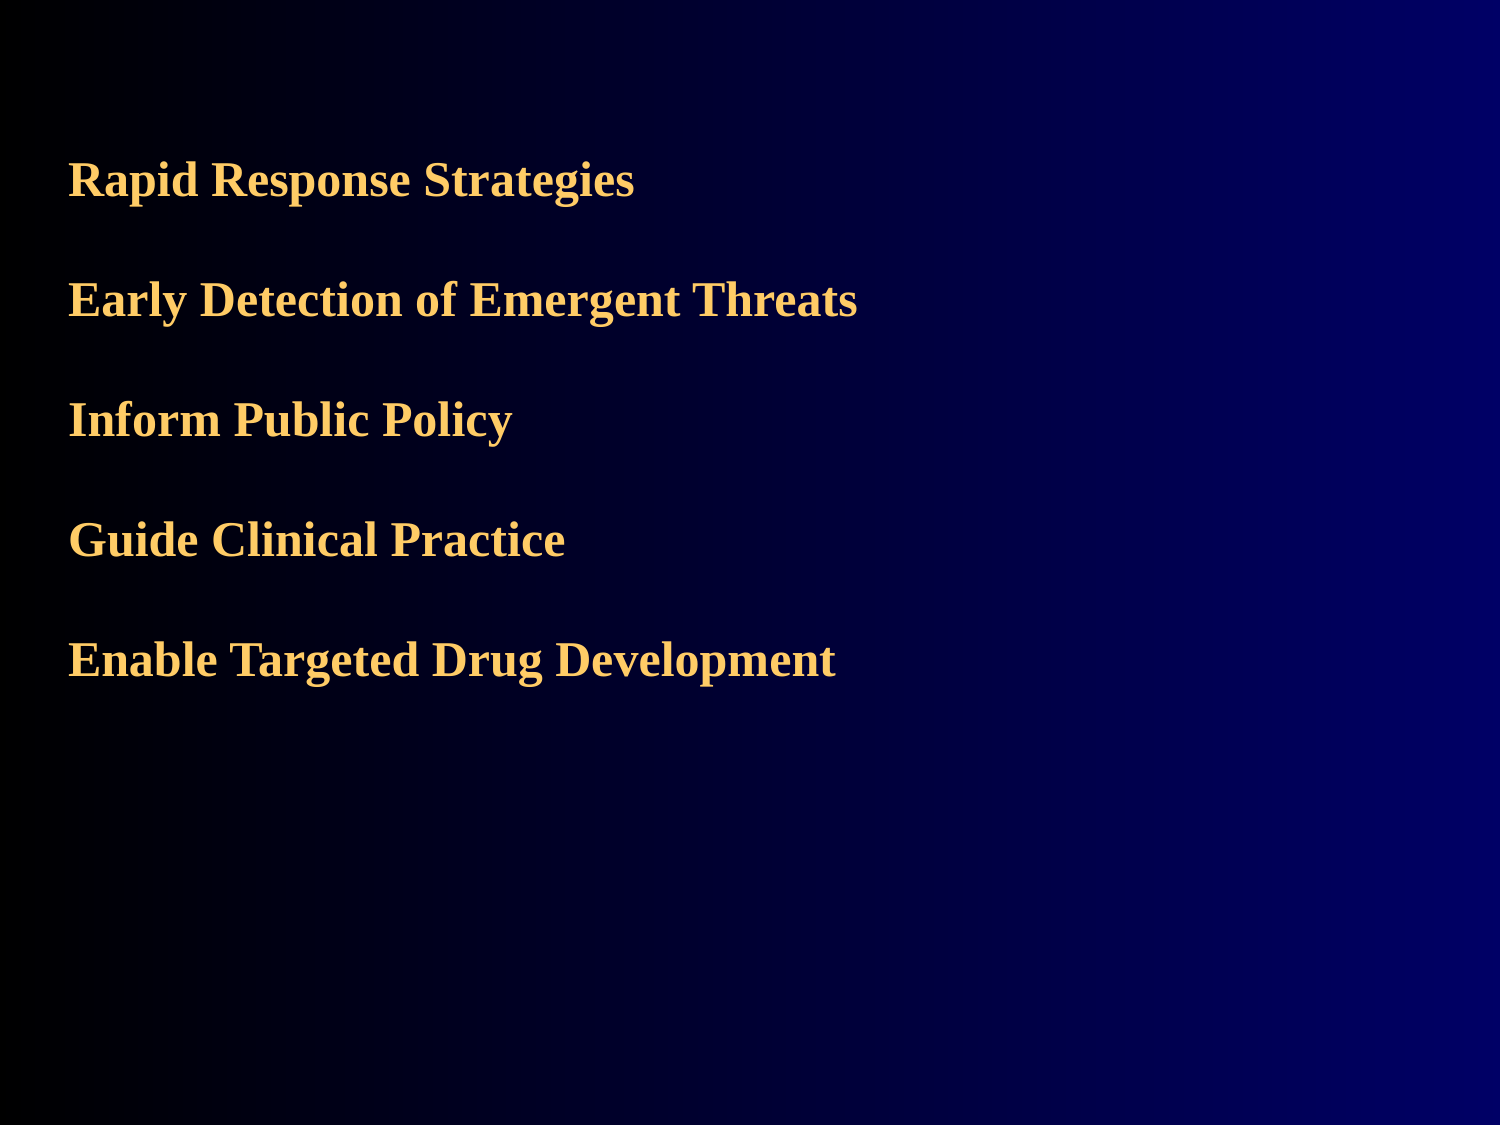

# Rapid Response Strategies Early Detection of Emergent Threats Inform Public Policy Guide Clinical Practice Enable Targeted Drug Development